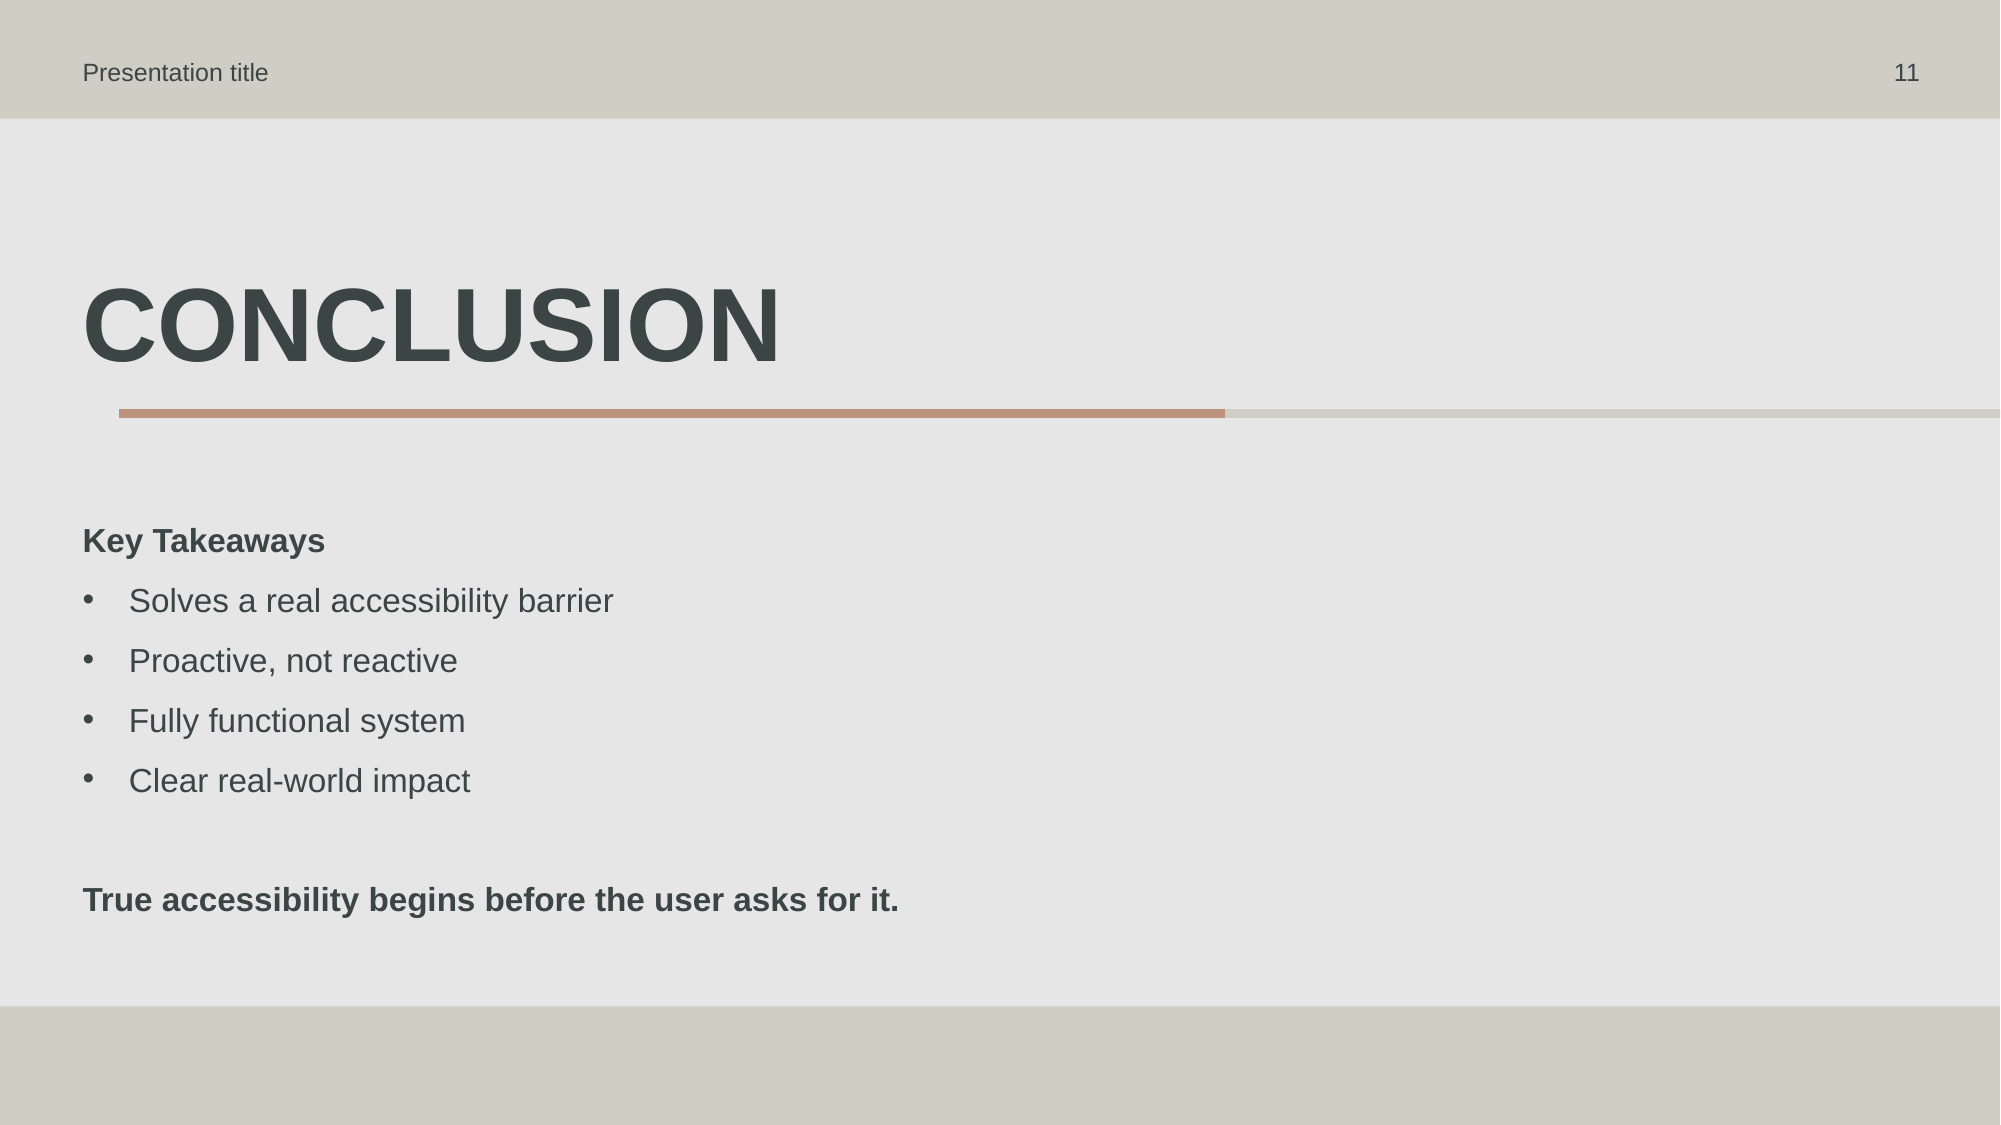

Presentation title
11
# Conclusion

Key Takeaways
Solves a real accessibility barrier
Proactive, not reactive
Fully functional system
Clear real-world impact

True accessibility begins before the user asks for it.